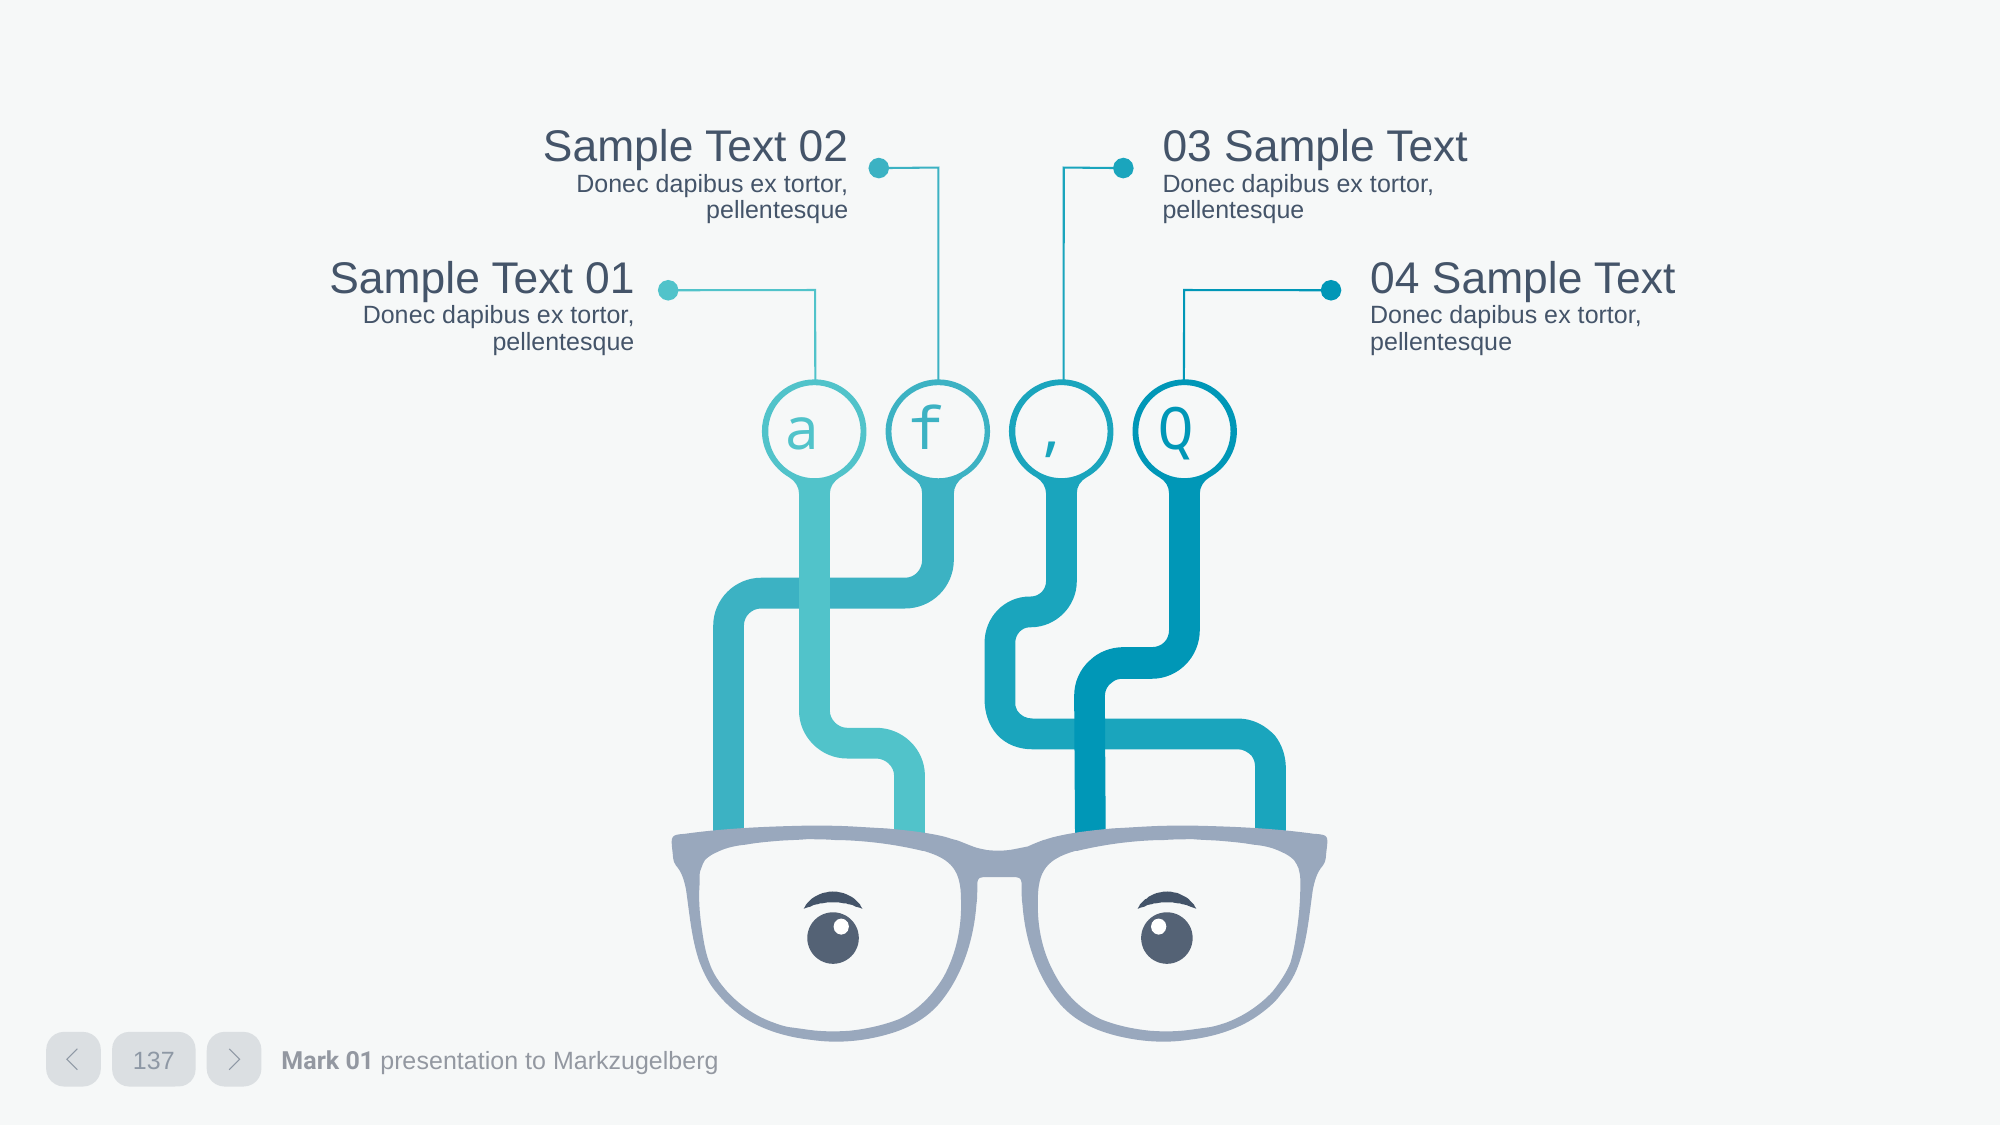

Sample Text 02
Donec dapibus ex tortor, pellentesque
03 Sample Text
Donec dapibus ex tortor, pellentesque

f

,
Sample Text 01
Donec dapibus ex tortor, pellentesque
04 Sample Text
Donec dapibus ex tortor, pellentesque

a

Q